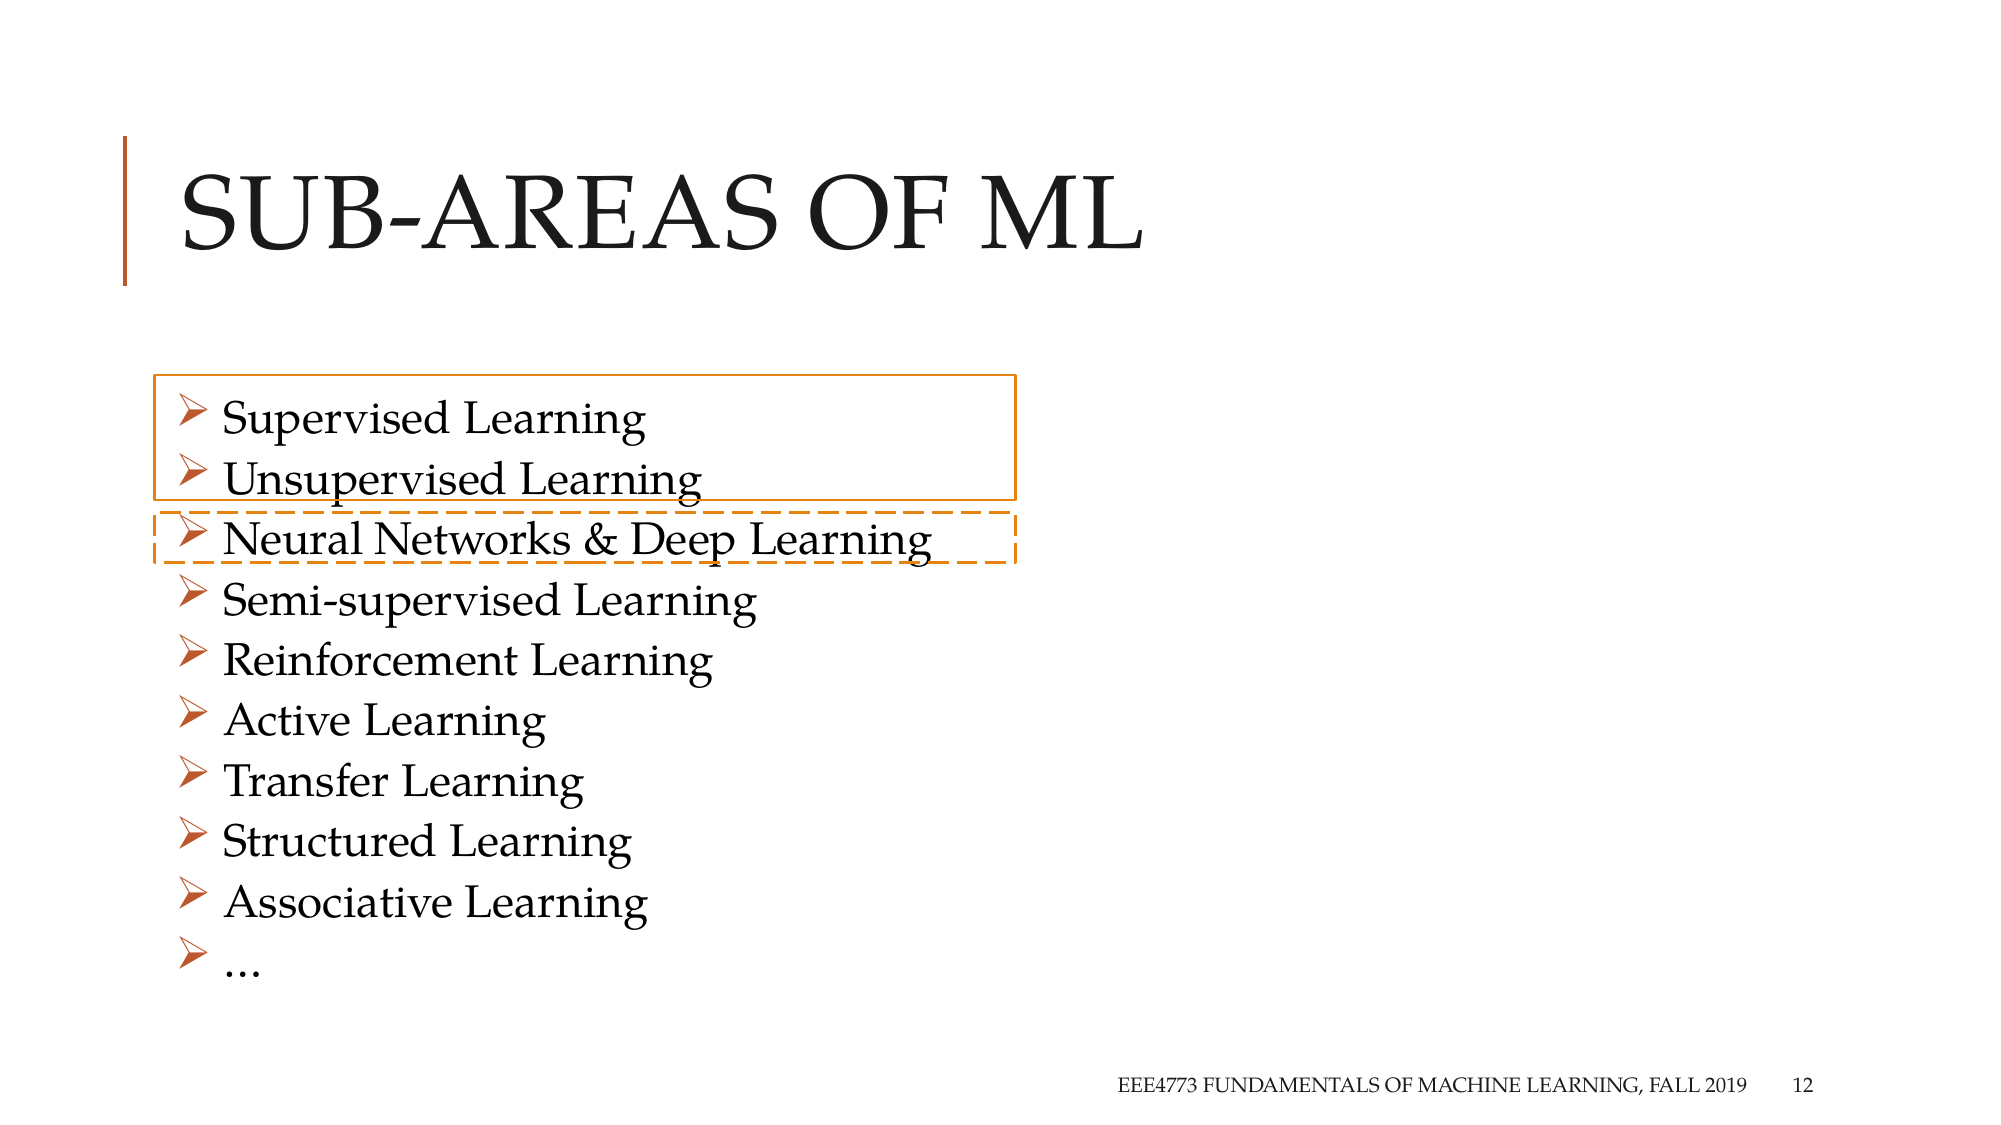

# Sub-Areas of ML

 Supervised Learning
 Unsupervised Learning
 Neural Networks & Deep Learning
 Semi-supervised Learning
 Reinforcement Learning
 Active Learning
 Transfer Learning
 Structured Learning
 Associative Learning
 …

EEE4773 Fundamentals of Machine Learning, Fall 2019
12